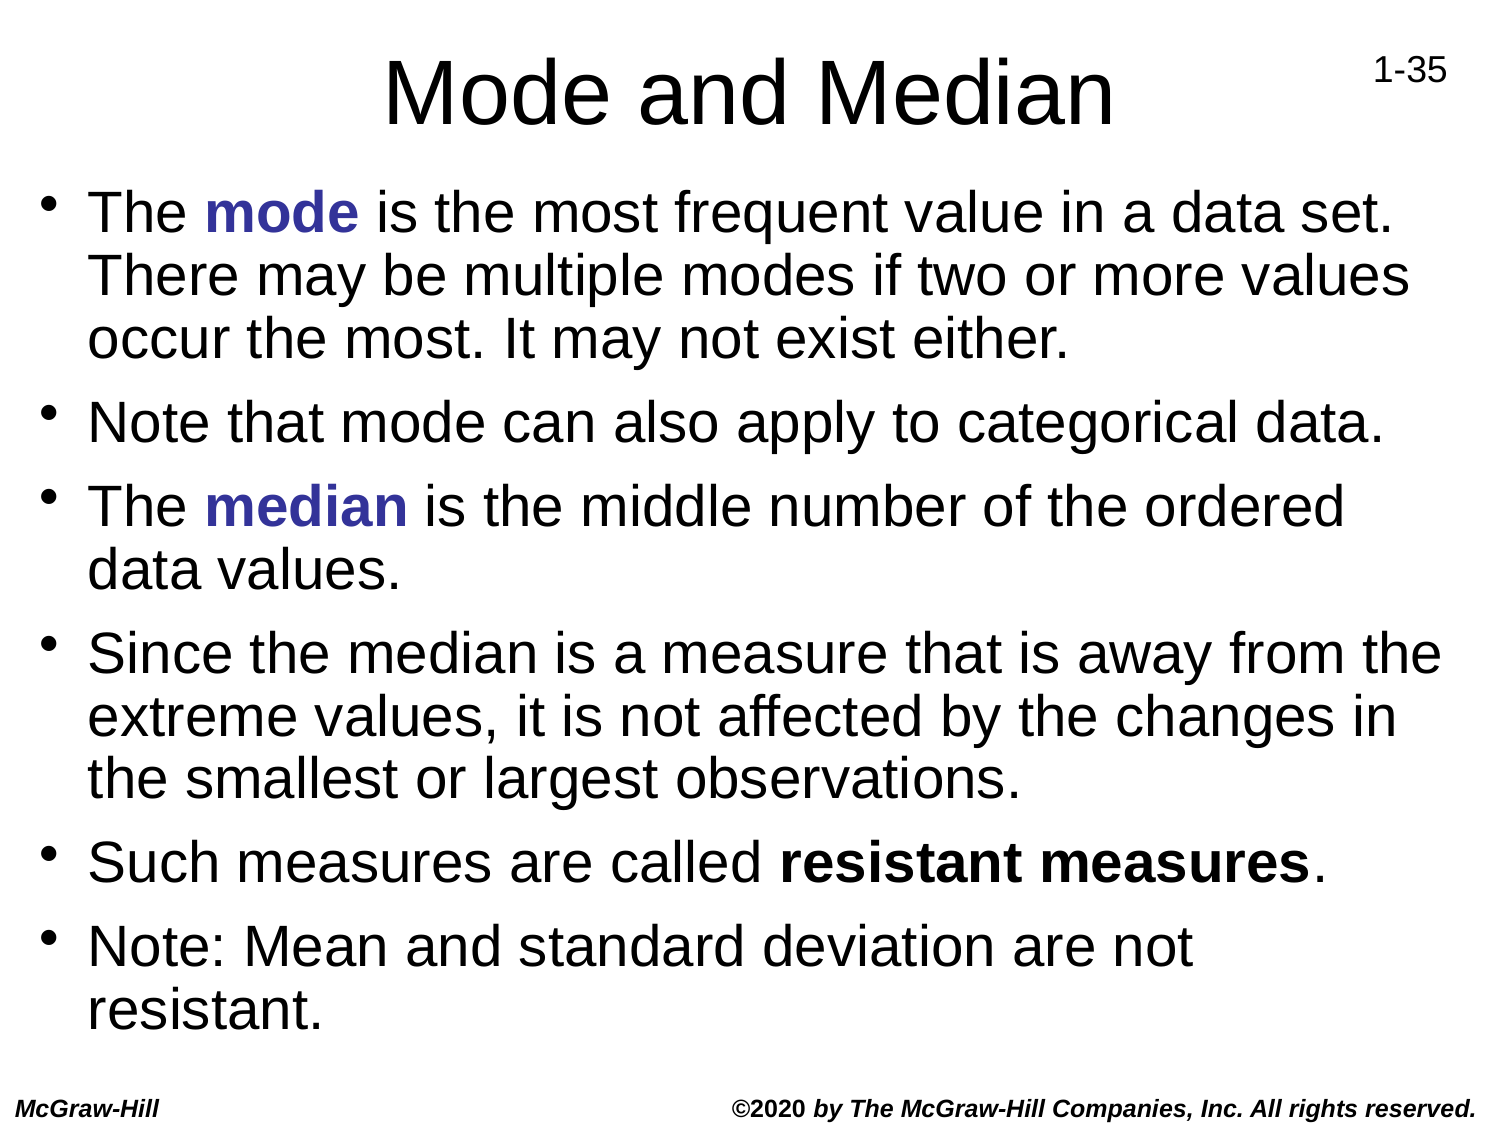

# Mode and Median
The mode is the most frequent value in a data set. There may be multiple modes if two or more values occur the most. It may not exist either.
Note that mode can also apply to categorical data.
The median is the middle number of the ordered data values.
Since the median is a measure that is away from the extreme values, it is not affected by the changes in the smallest or largest observations.
Such measures are called resistant measures.
Note: Mean and standard deviation are not resistant.